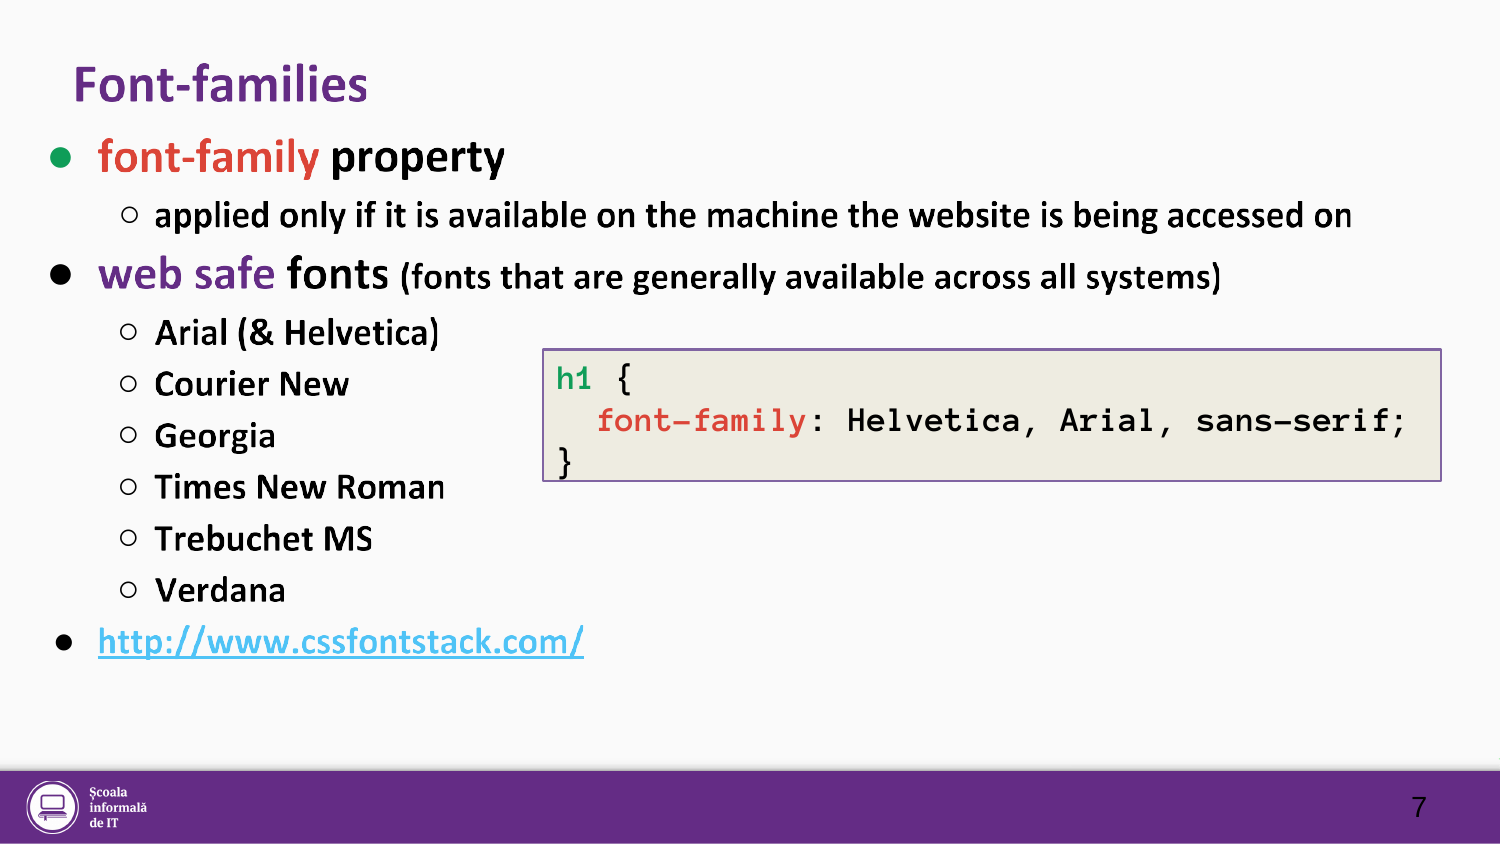

●
○
●

○
○
○
○
○
○

h1 {
font-family: Helvetica, Arial, sans-serif;
}

●

7